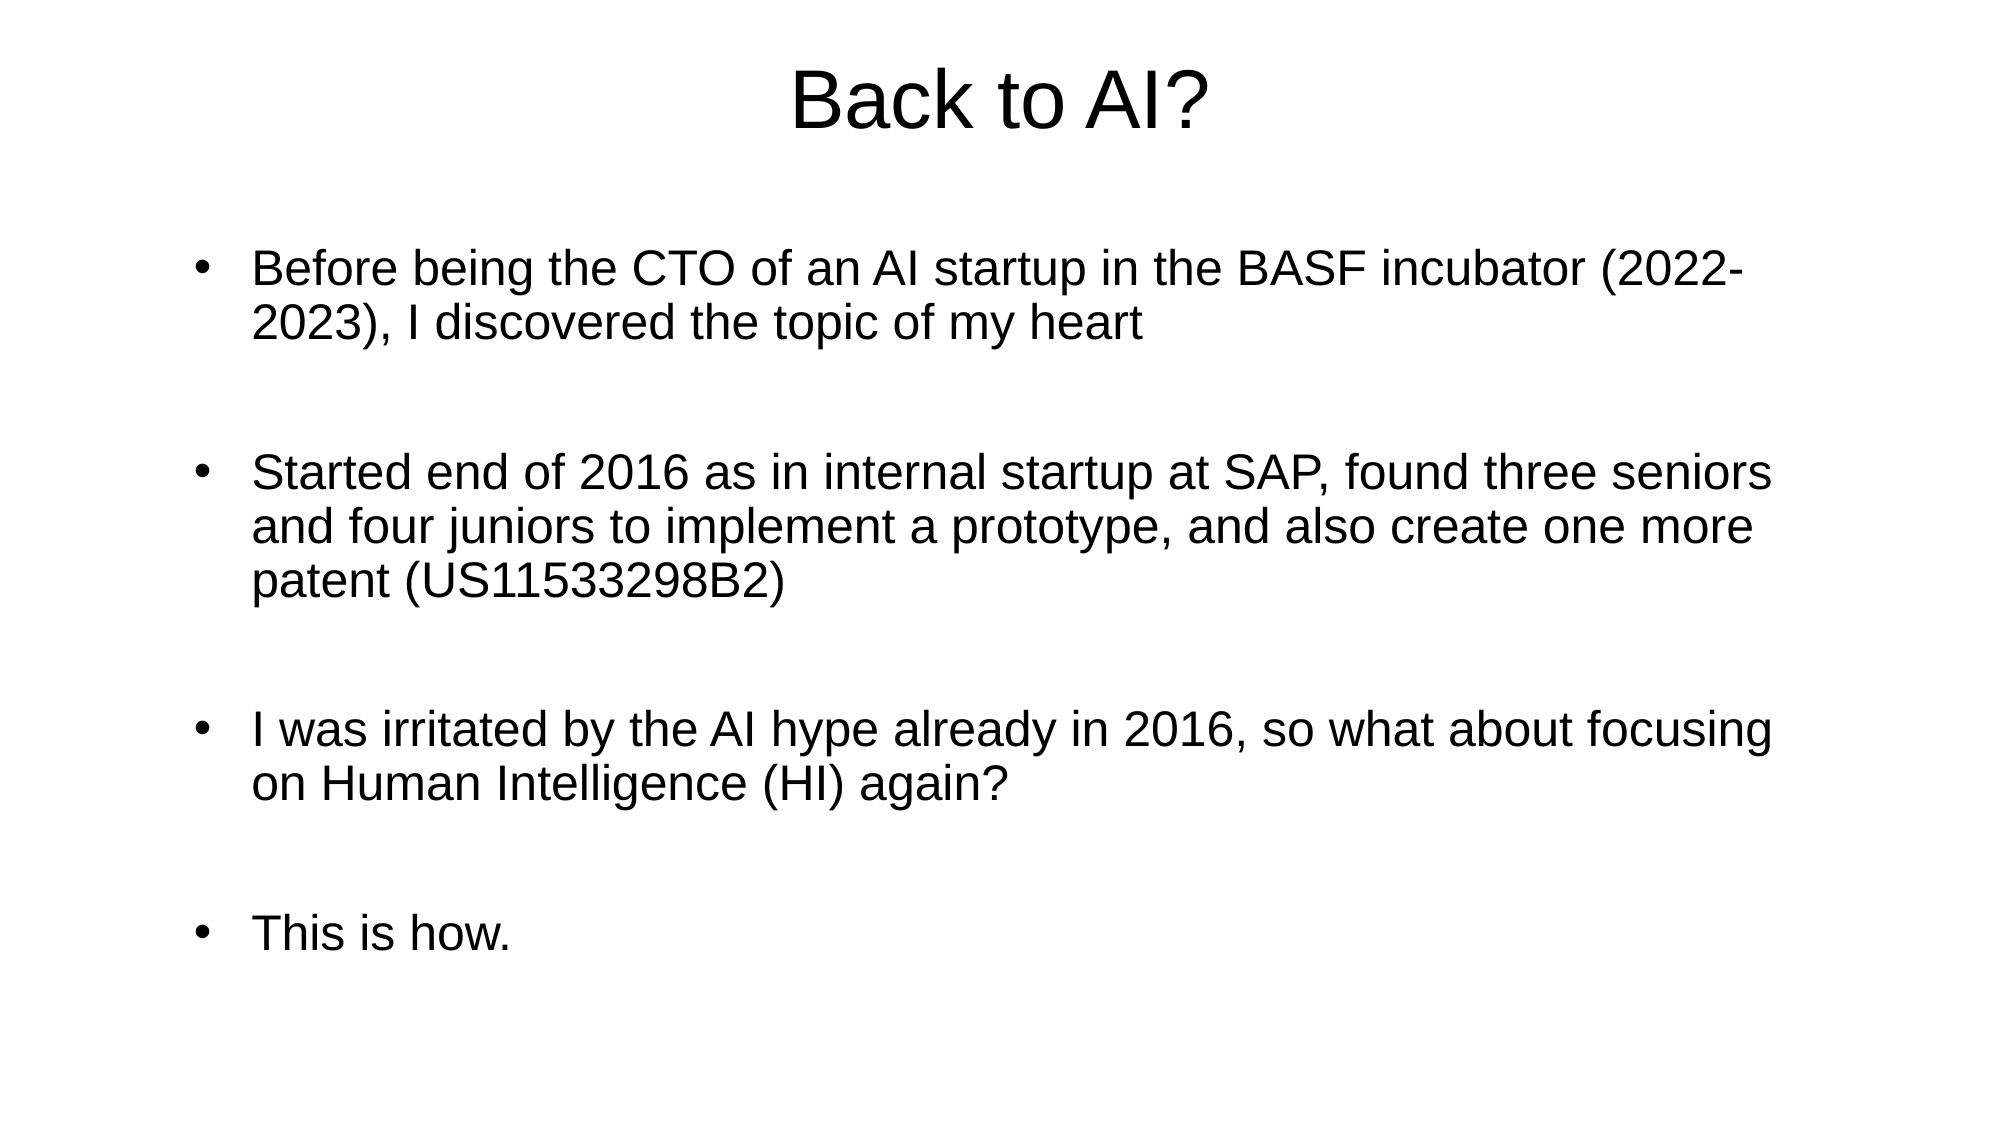

# Back to AI?
Before being the CTO of an AI startup in the BASF incubator (2022-2023), I discovered the topic of my heart

Started end of 2016 as in internal startup at SAP, found three seniors and four juniors to implement a prototype, and also create one more patent (US11533298B2)

I was irritated by the AI hype already in 2016, so what about focusing on Human Intelligence (HI) again?

This is how.